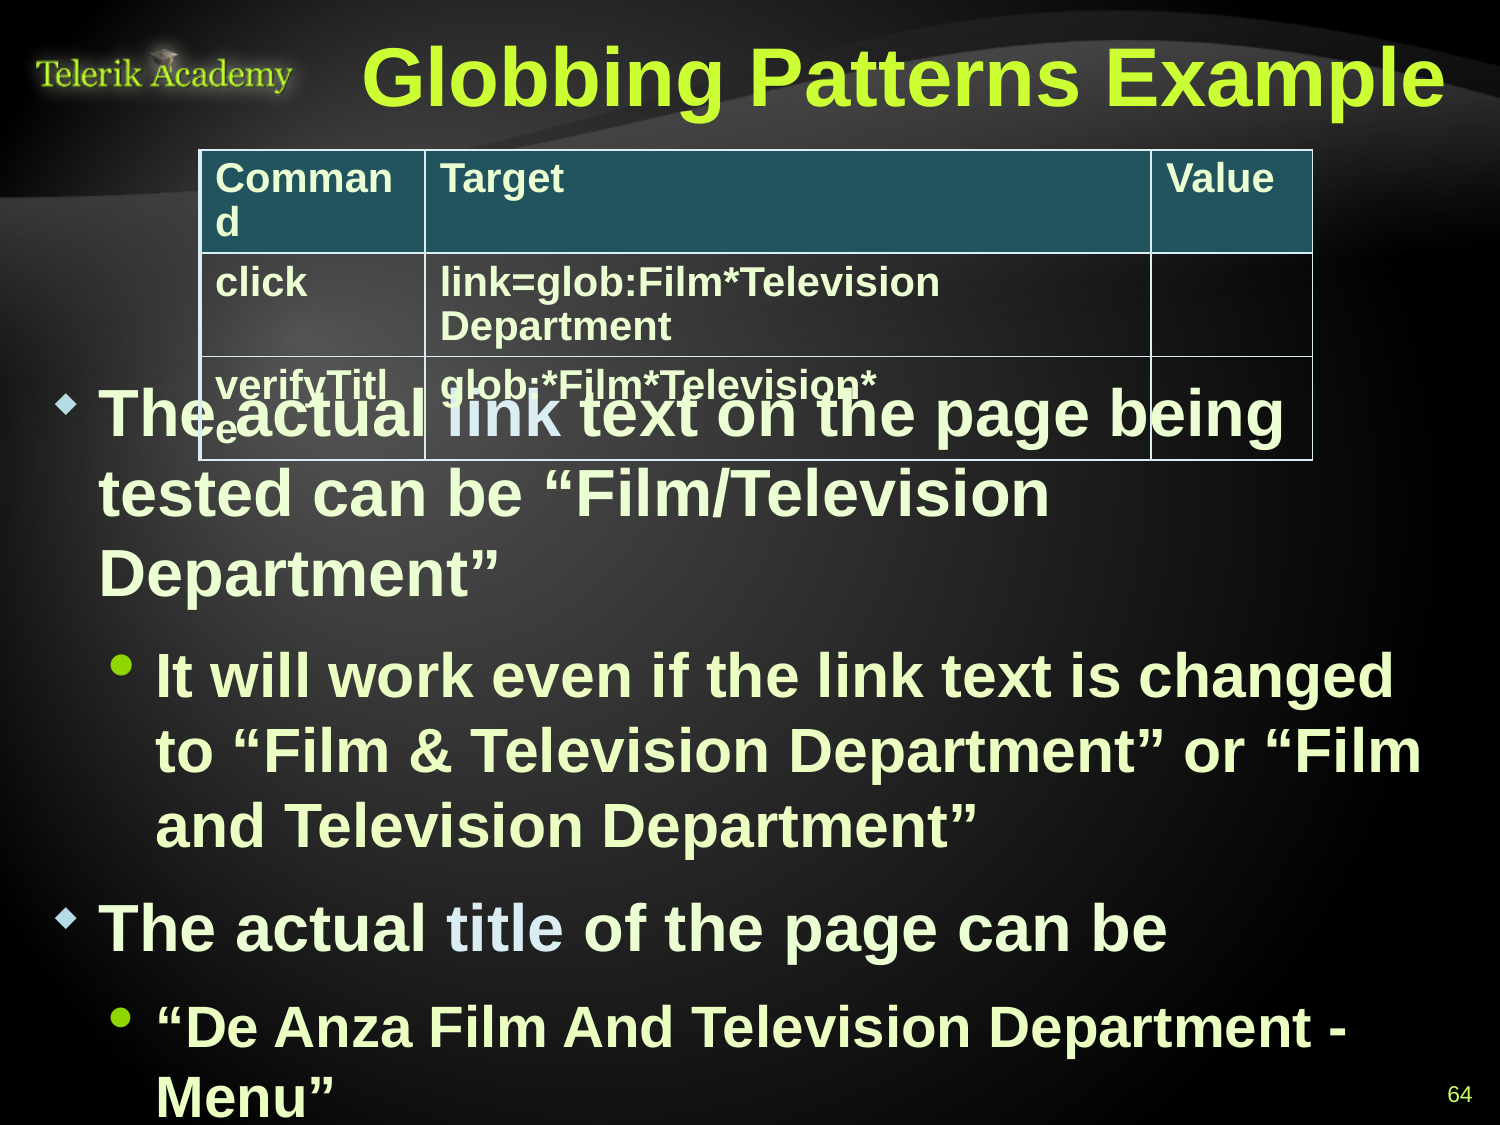

# Globbing Patterns Example
| Command | Target | Value |
| --- | --- | --- |
| click | link=glob:Film\*Television Department |  |
| verifyTitle | glob:\*Film\*Television\* |  |
The actual link text on the page being tested can be “Film/Television Department”
It will work even if the link text is changed to “Film & Television Department” or “Film and Television Department”
The actual title of the page can be
“De Anza Film And Television Department - Menu”
“Film & Television Department”
64